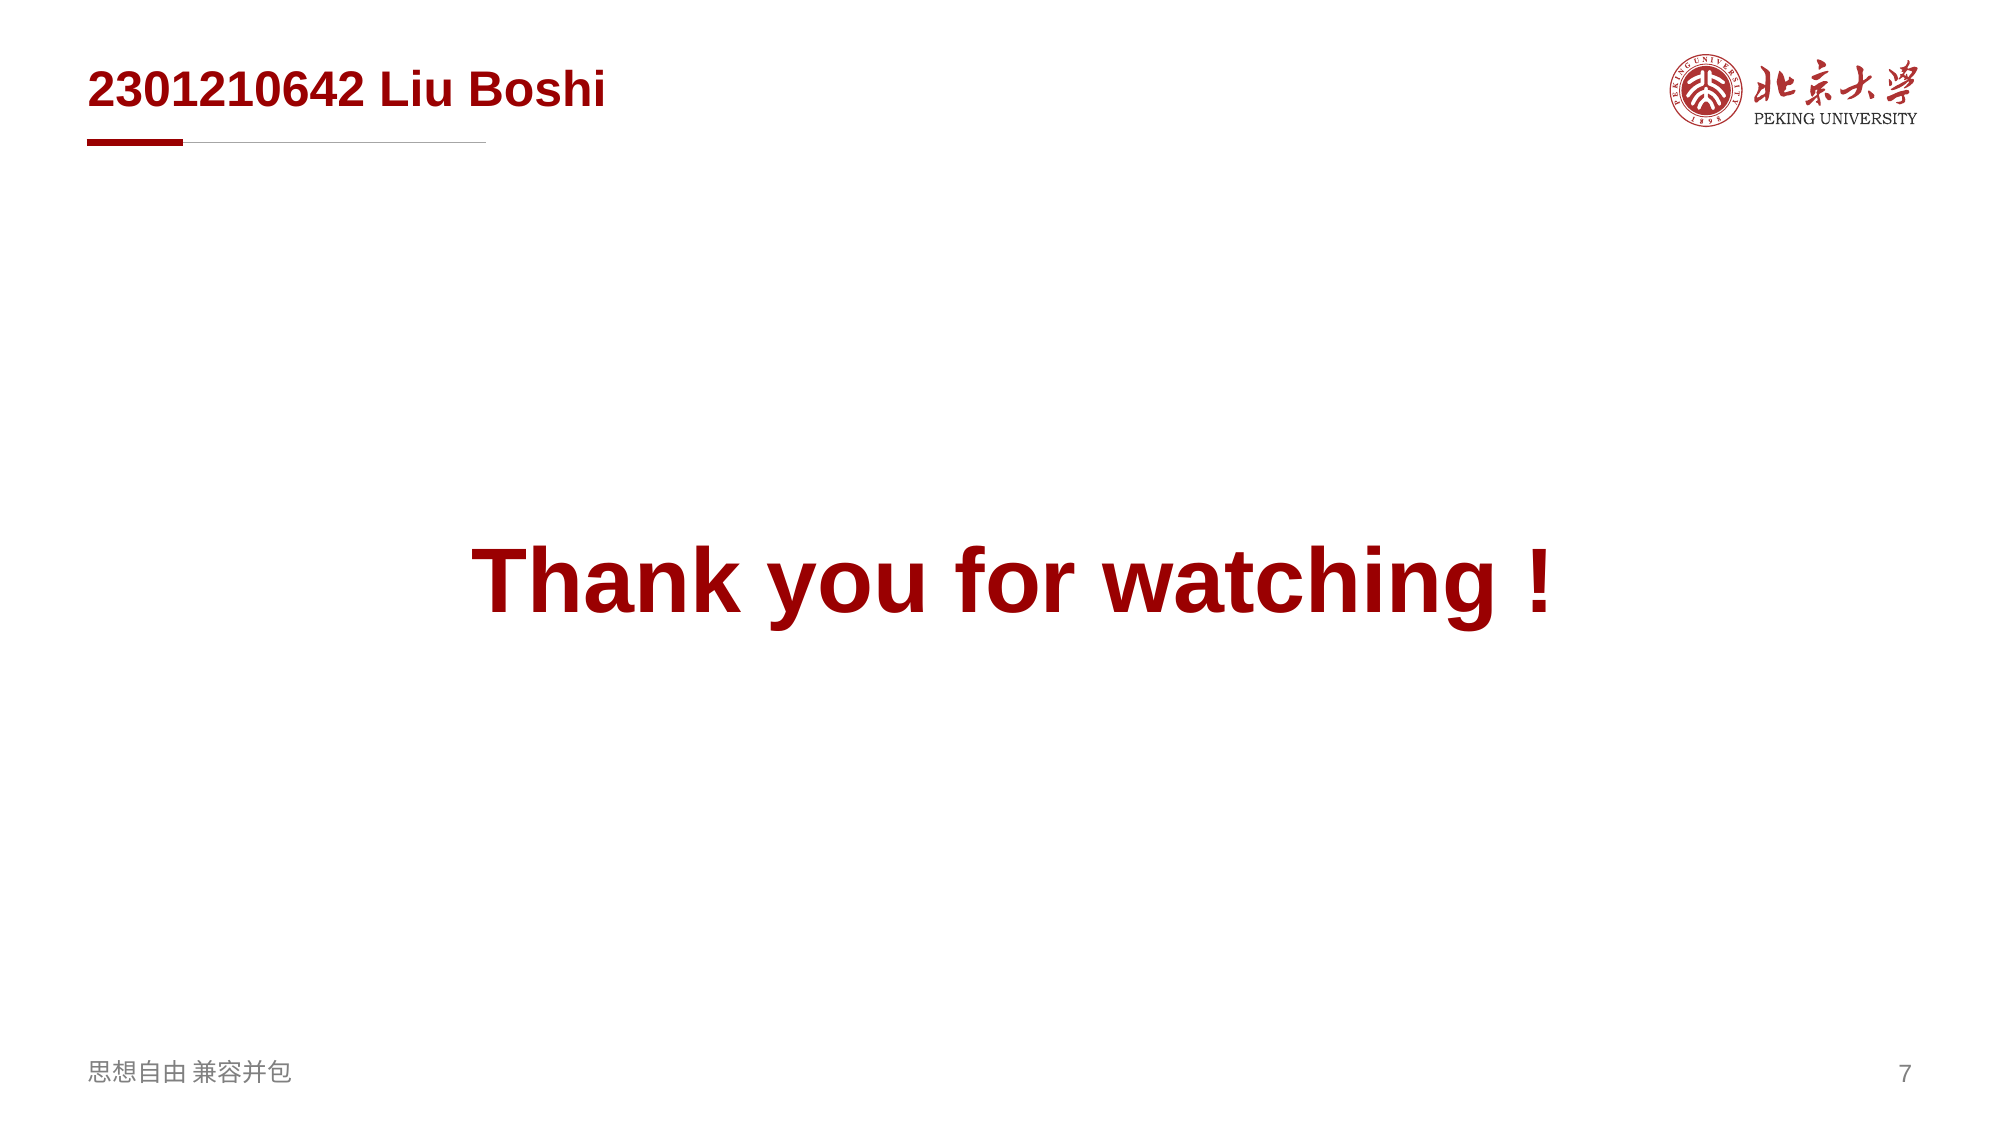

# 2301210642 Liu Boshi
Thank you for watching !
7